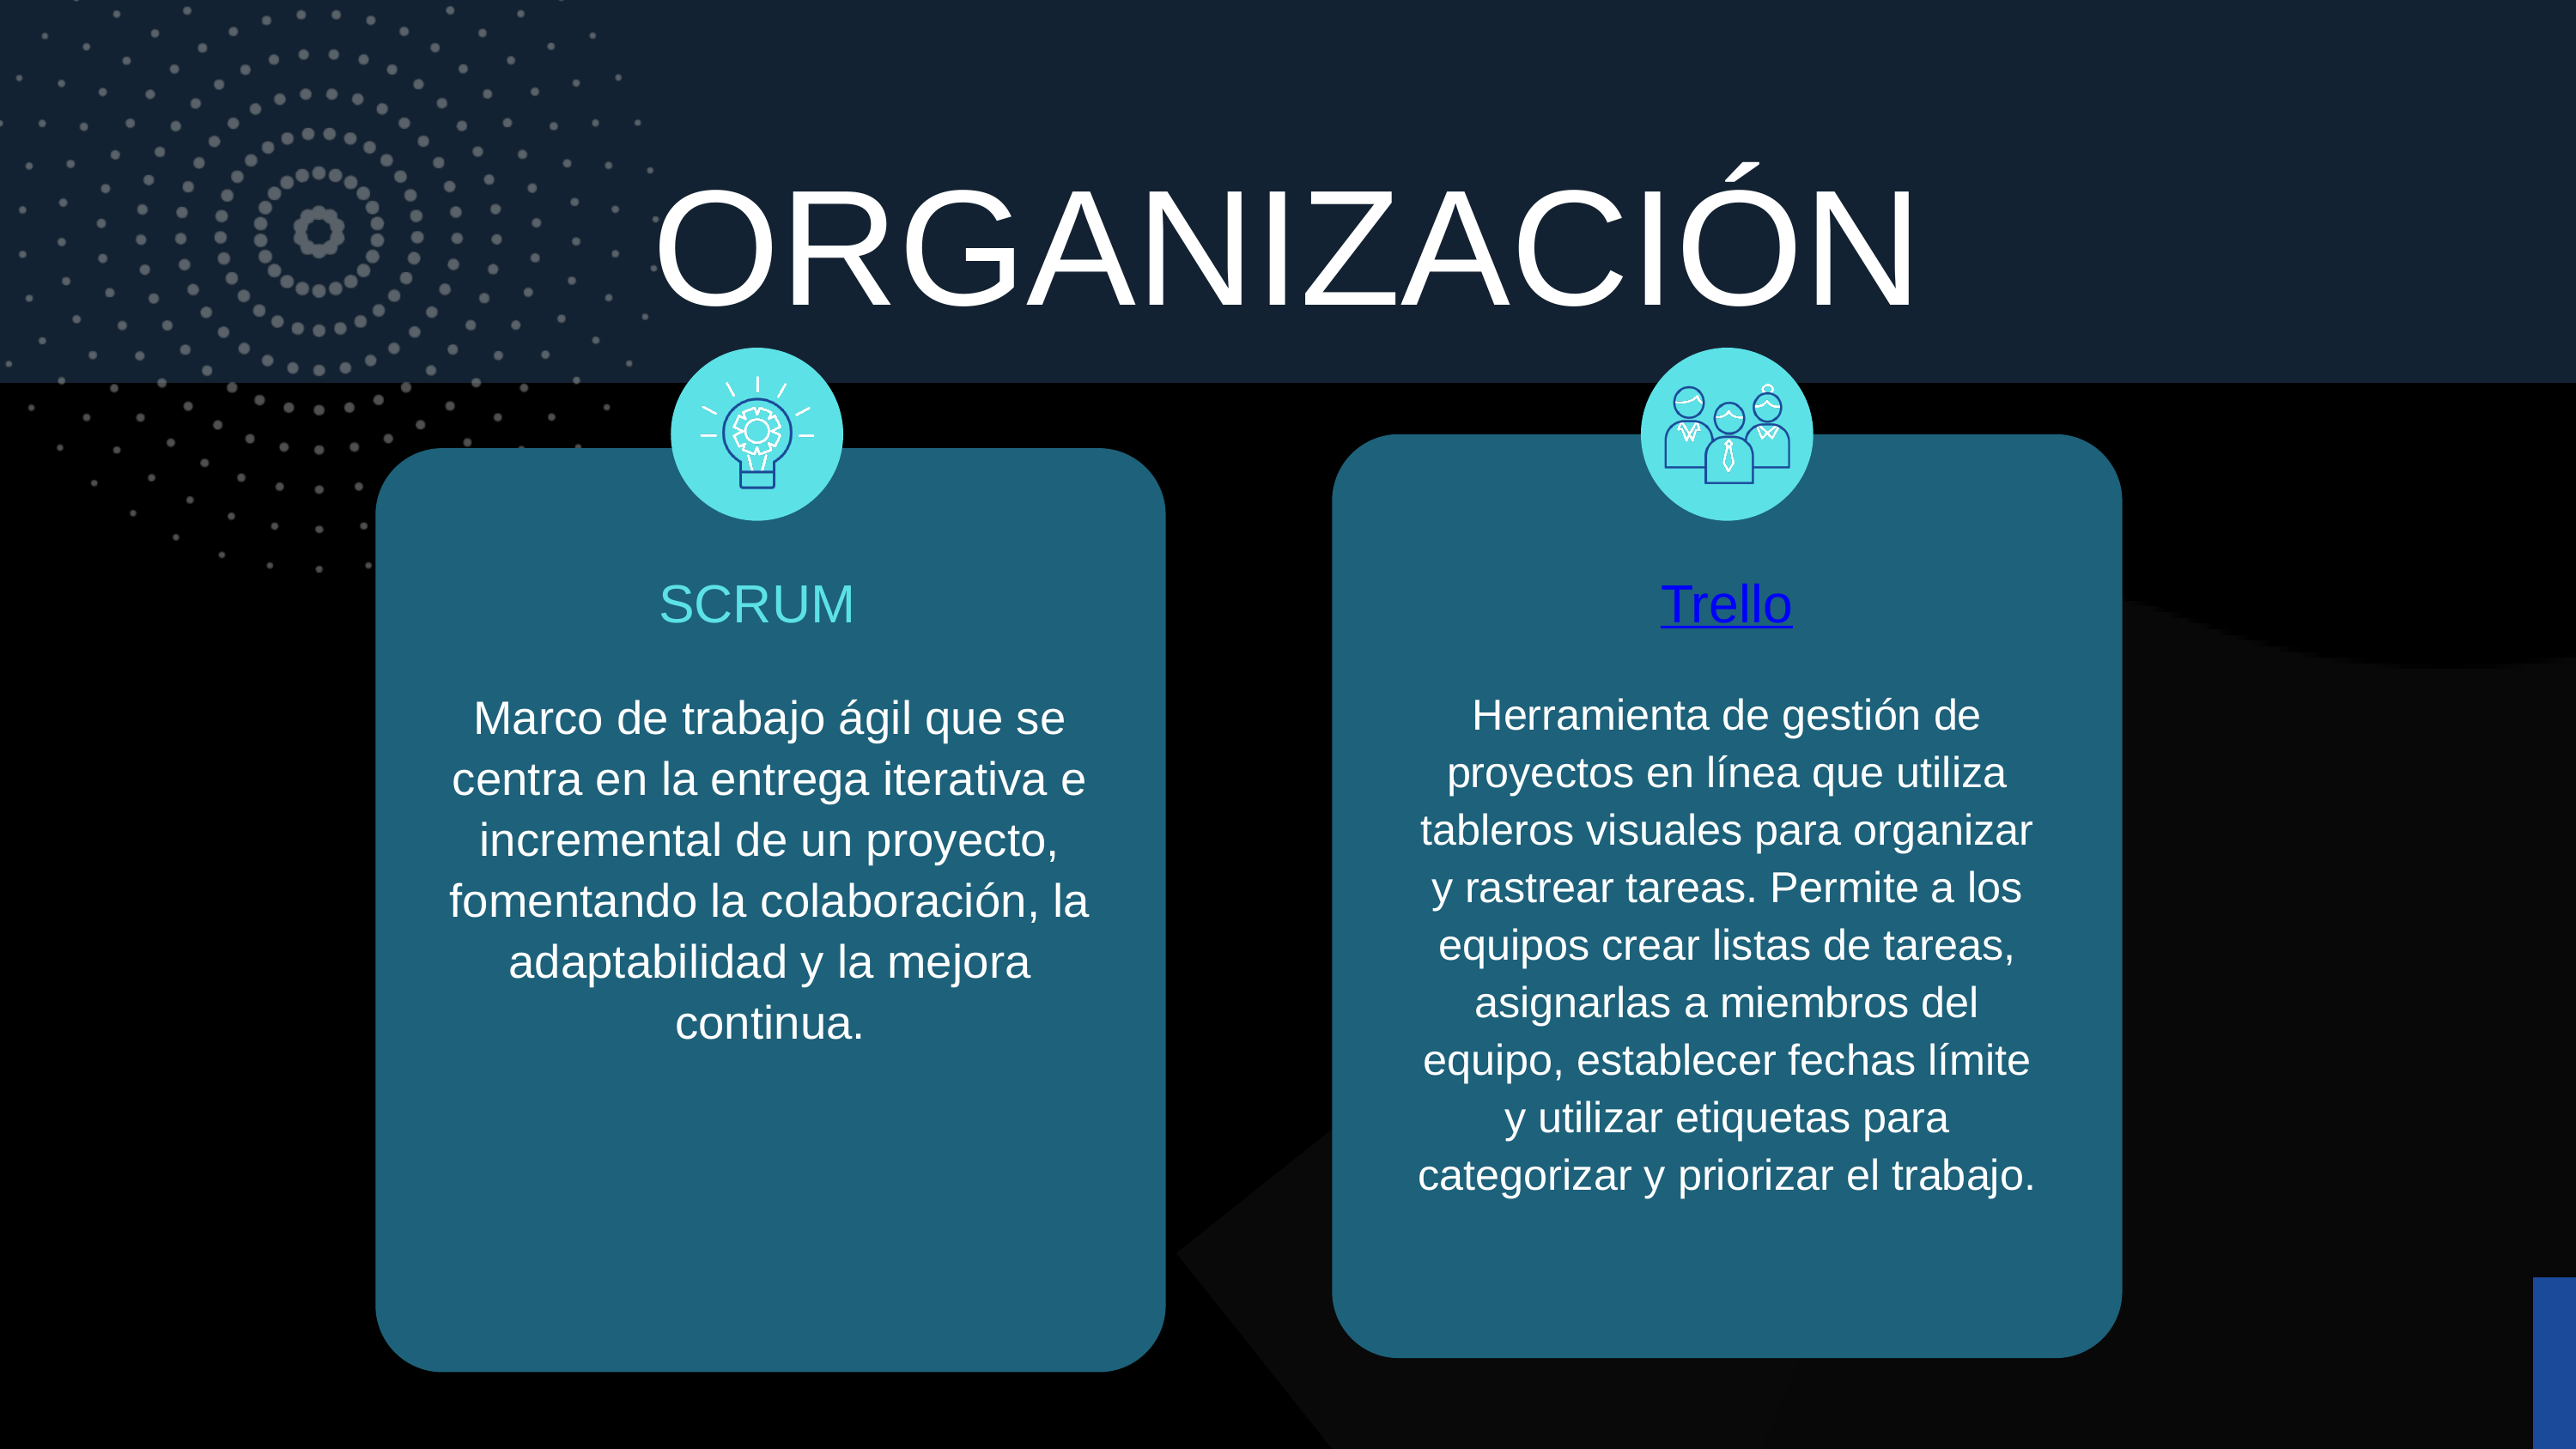

ORGANIZACIÓN

SCRUM
Trello
Herramienta de gestión de proyectos en línea que utiliza tableros visuales para organizar y rastrear tareas. Permite a los equipos crear listas de tareas, asignarlas a miembros del equipo, establecer fechas límite y utilizar etiquetas para categorizar y priorizar el trabajo.
Marco de trabajo ágil que se centra en la entrega iterativa e incremental de un proyecto, fomentando la colaboración, la adaptabilidad y la mejora continua.